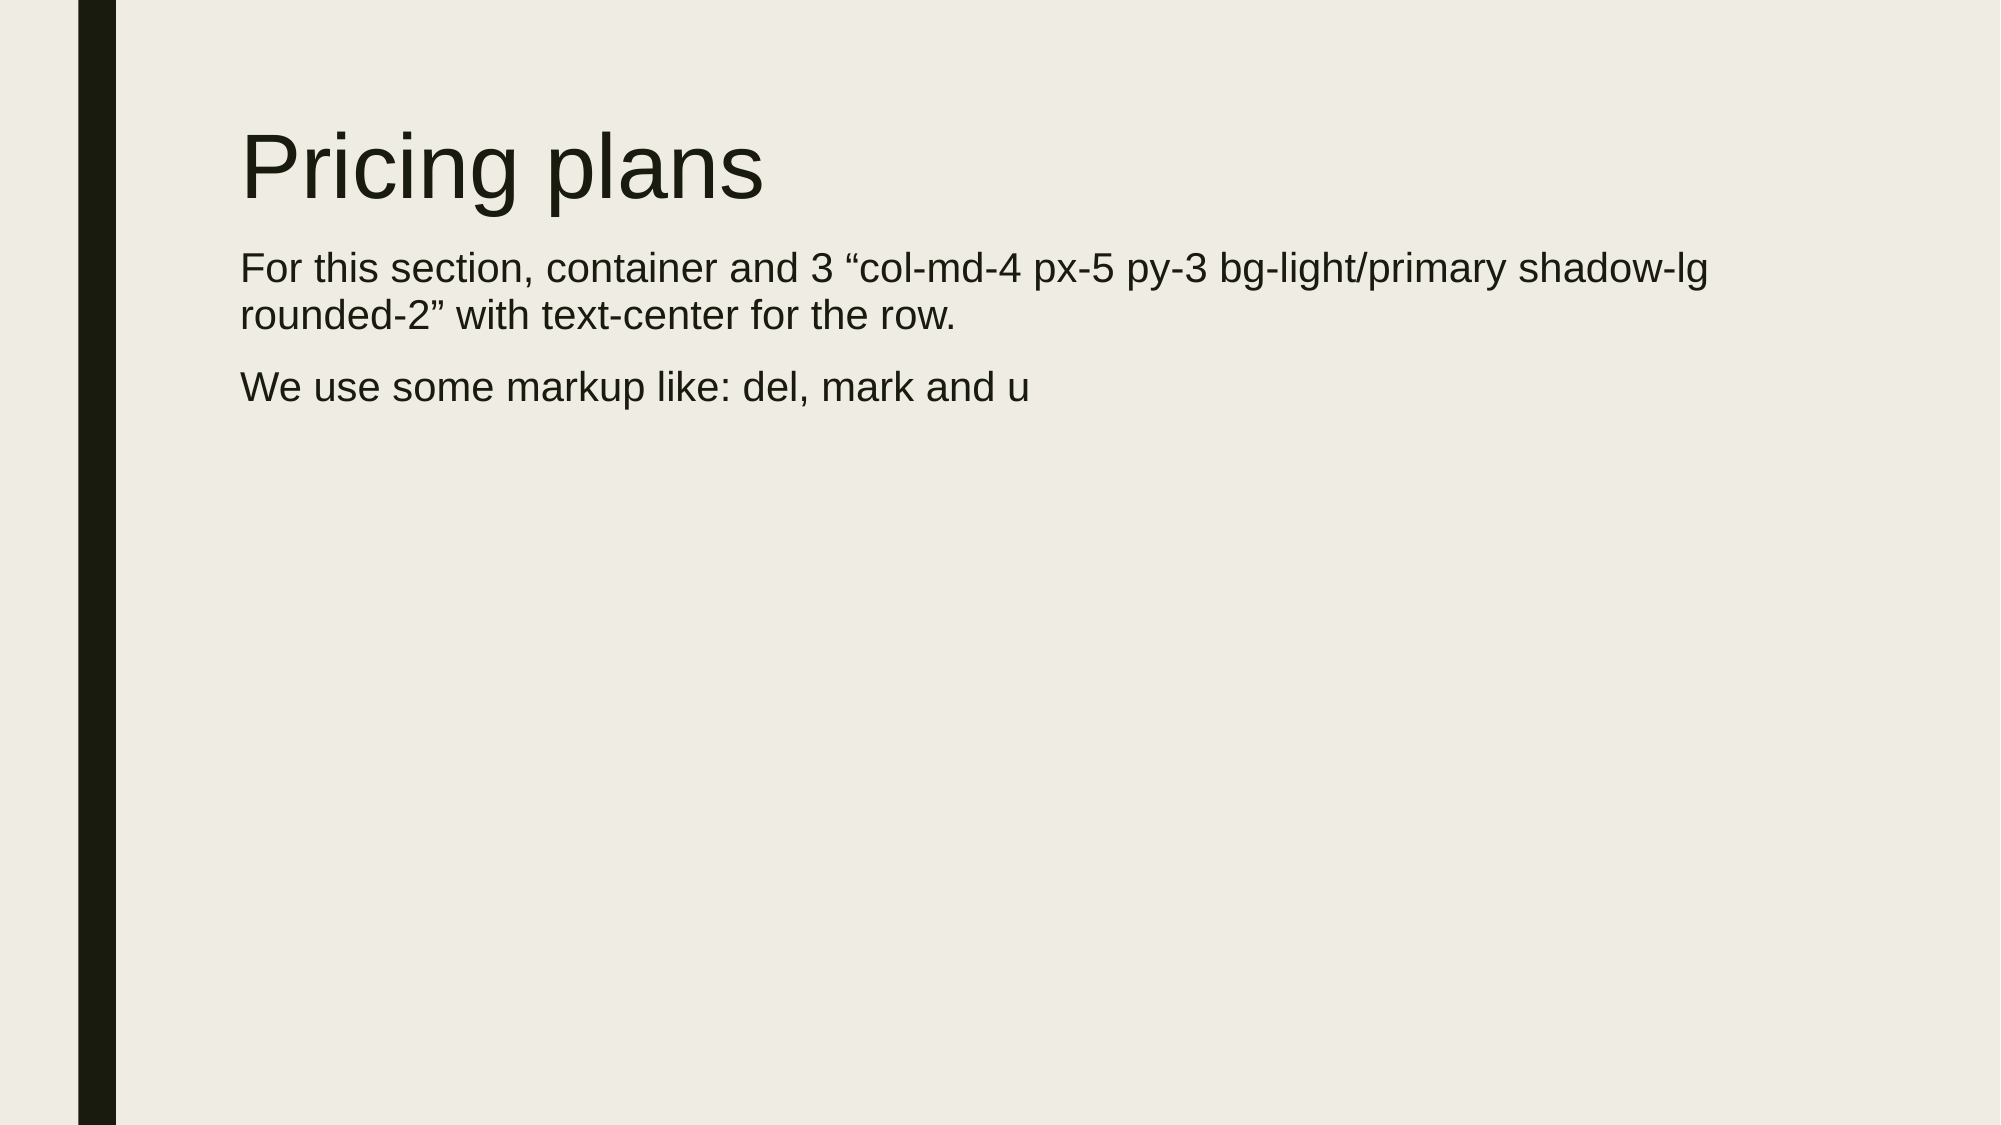

# Pricing plans
For this section, container and 3 “col-md-4 px-5 py-3 bg-light/primary shadow-lg rounded-2” with text-center for the row.
We use some markup like: del, mark and u